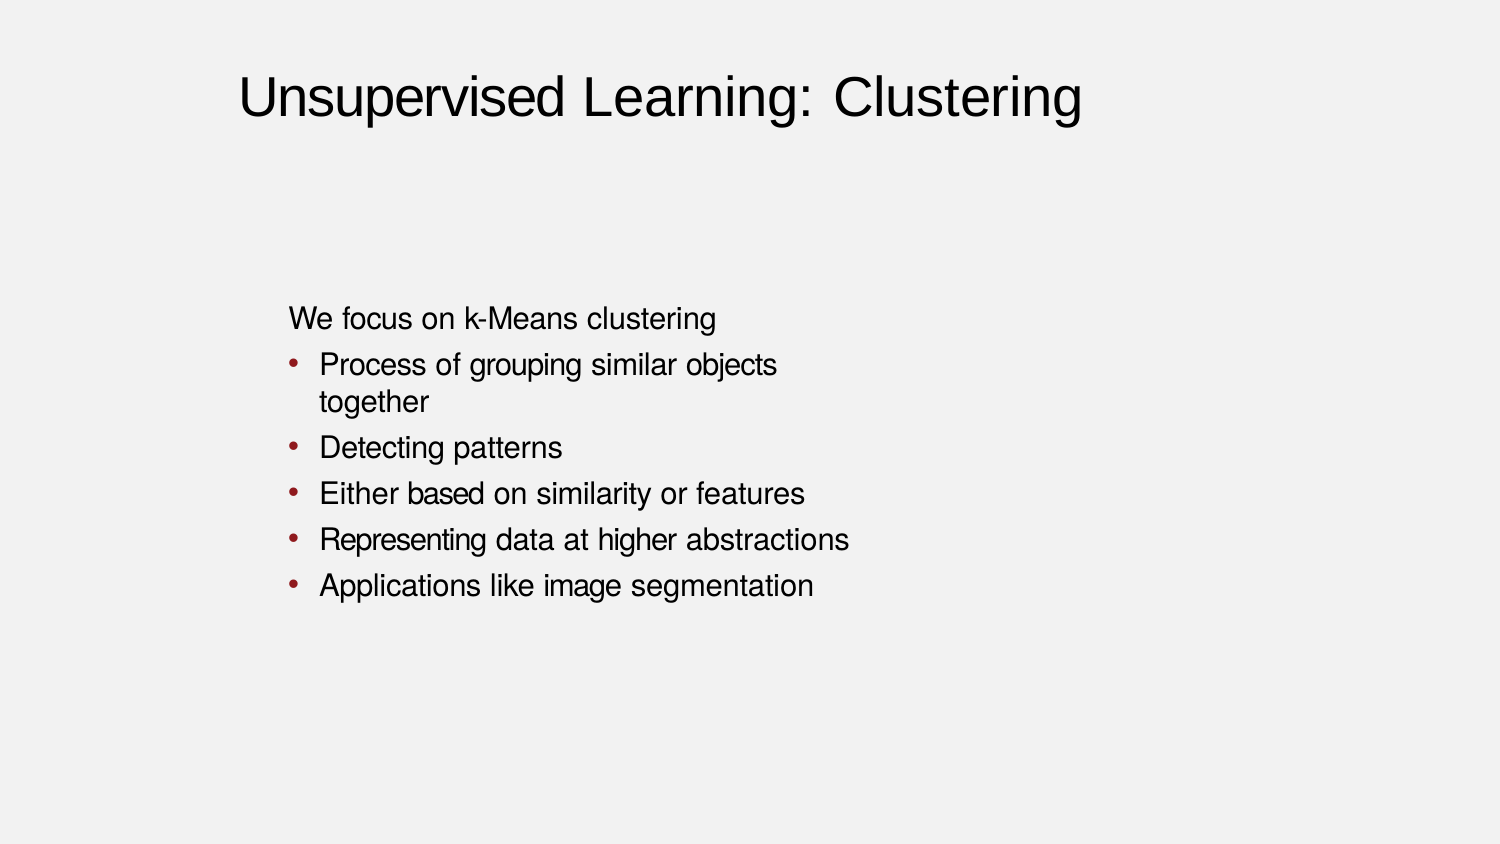

# Unsupervised Learning: Clustering
We focus on k-Means clustering
Process of grouping similar objects together
Detecting patterns
Either based on similarity or features
Representing data at higher abstractions
Applications like image segmentation